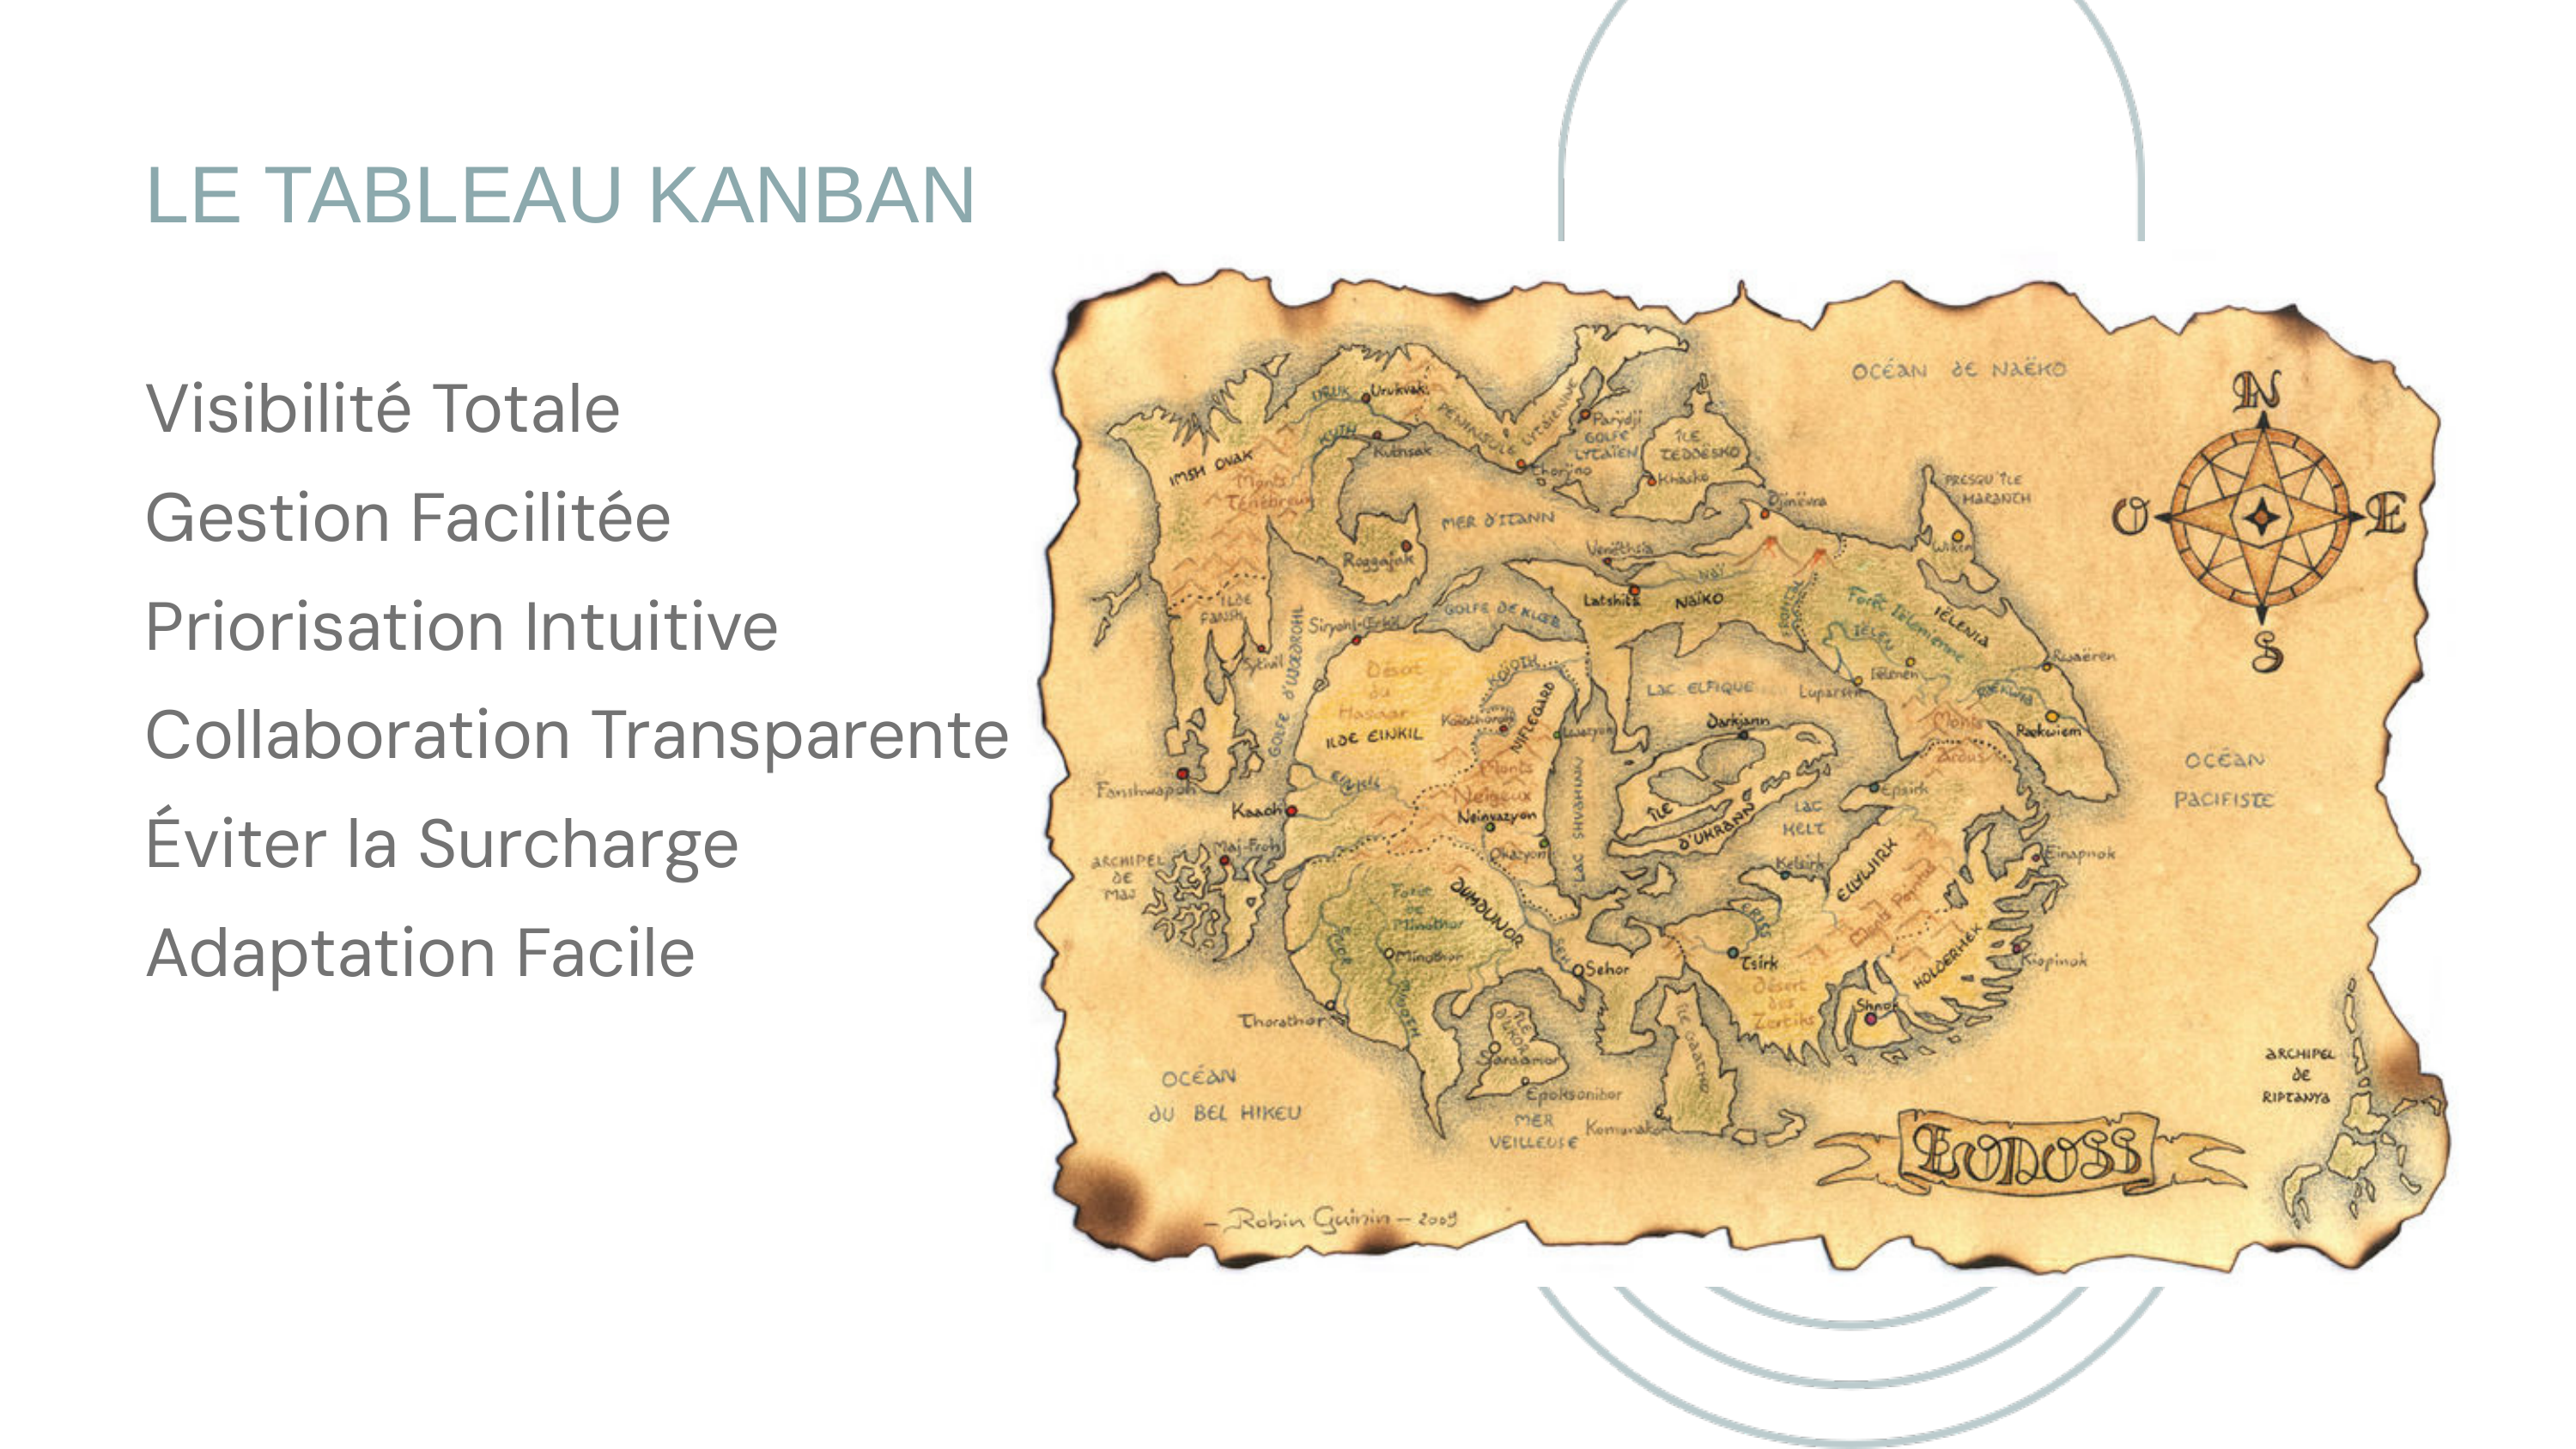

LE TABLEAU KANBAN

Visibilité Totale
Gestion Facilitée
Priorisation Intuitive
Collaboration Transparente
Éviter la Surcharge
Adaptation Facile